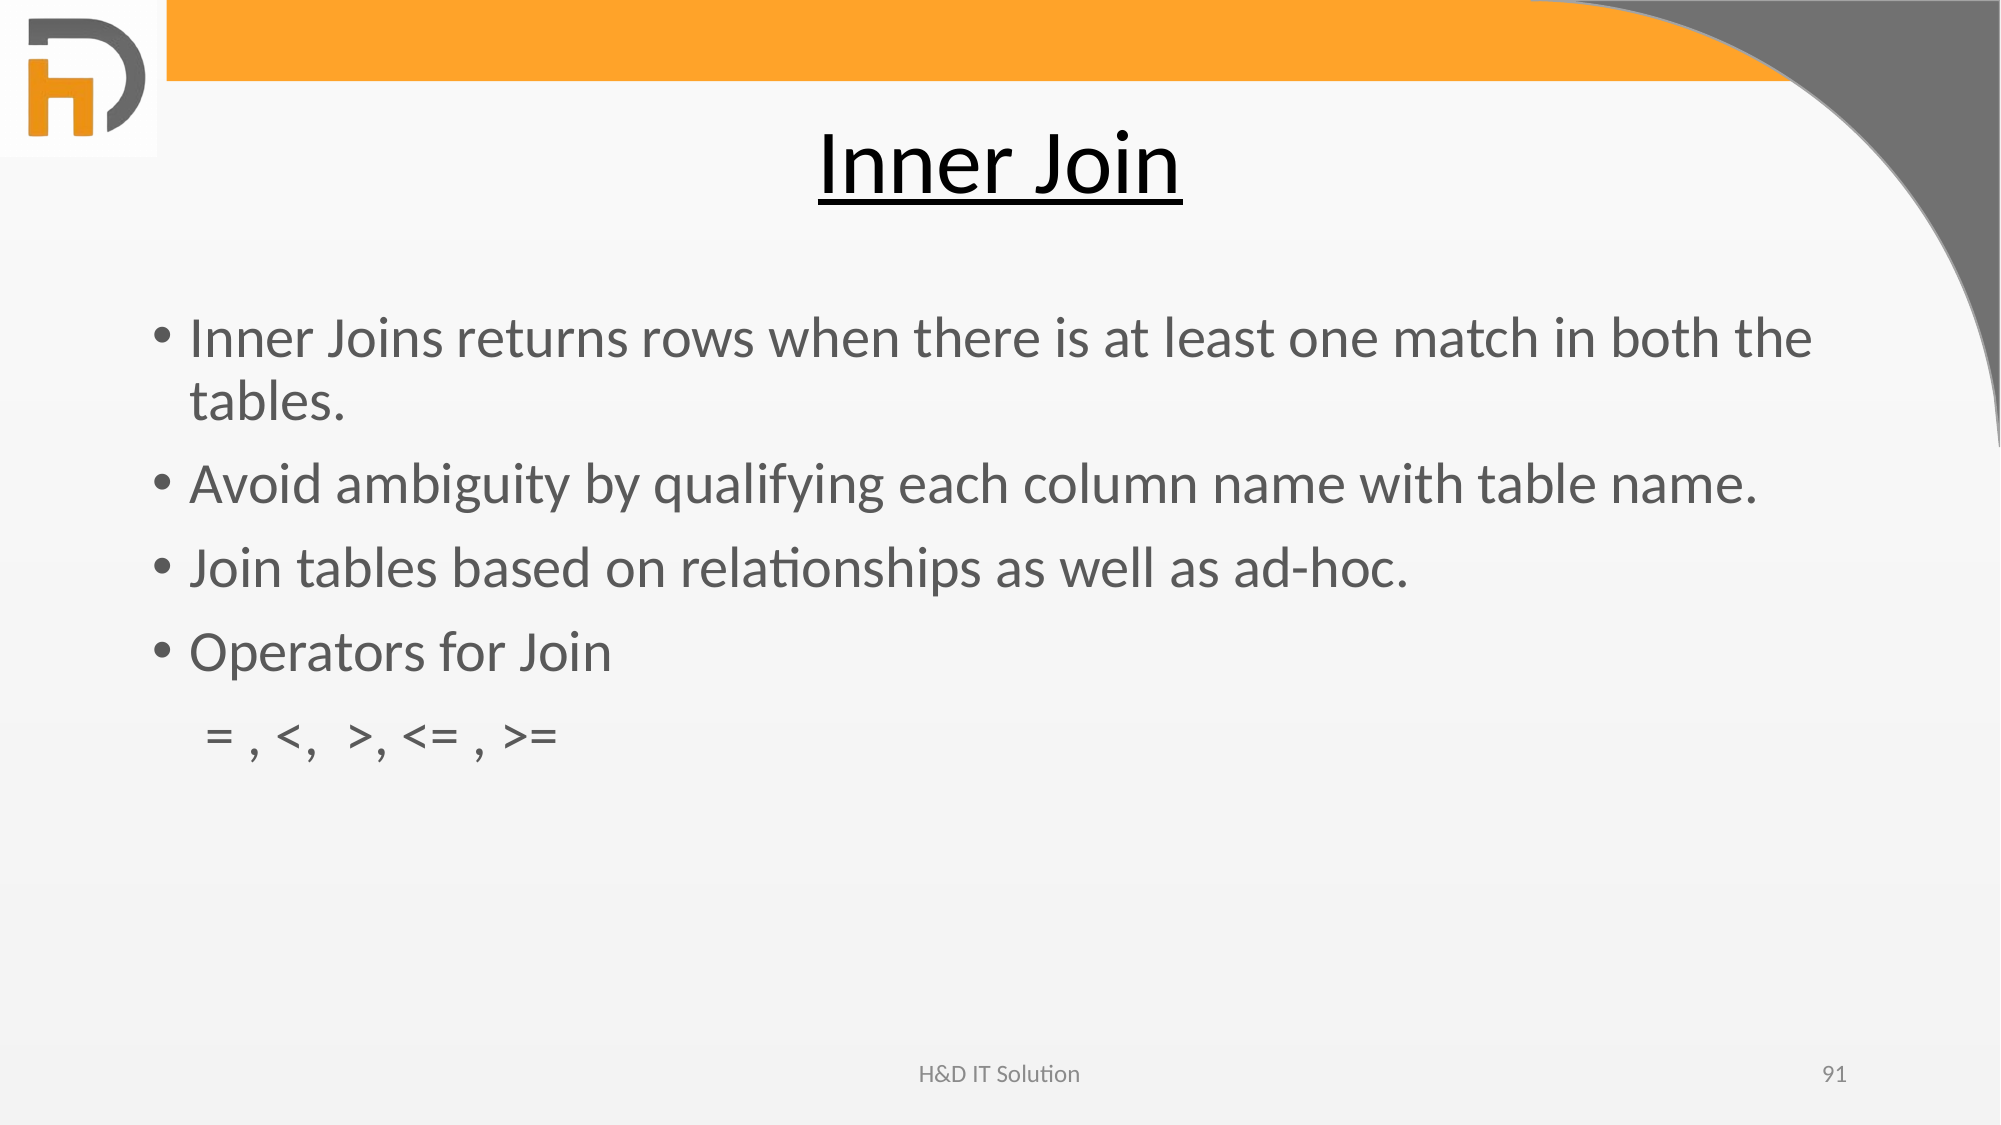

# Inner Join
Inner Joins returns rows when there is at least one match in both the tables.
Avoid ambiguity by qualifying each column name with table name.
Join tables based on relationships as well as ad-hoc.
Operators for Join
    = , <,  >, <= , >=
H&D IT Solution
91